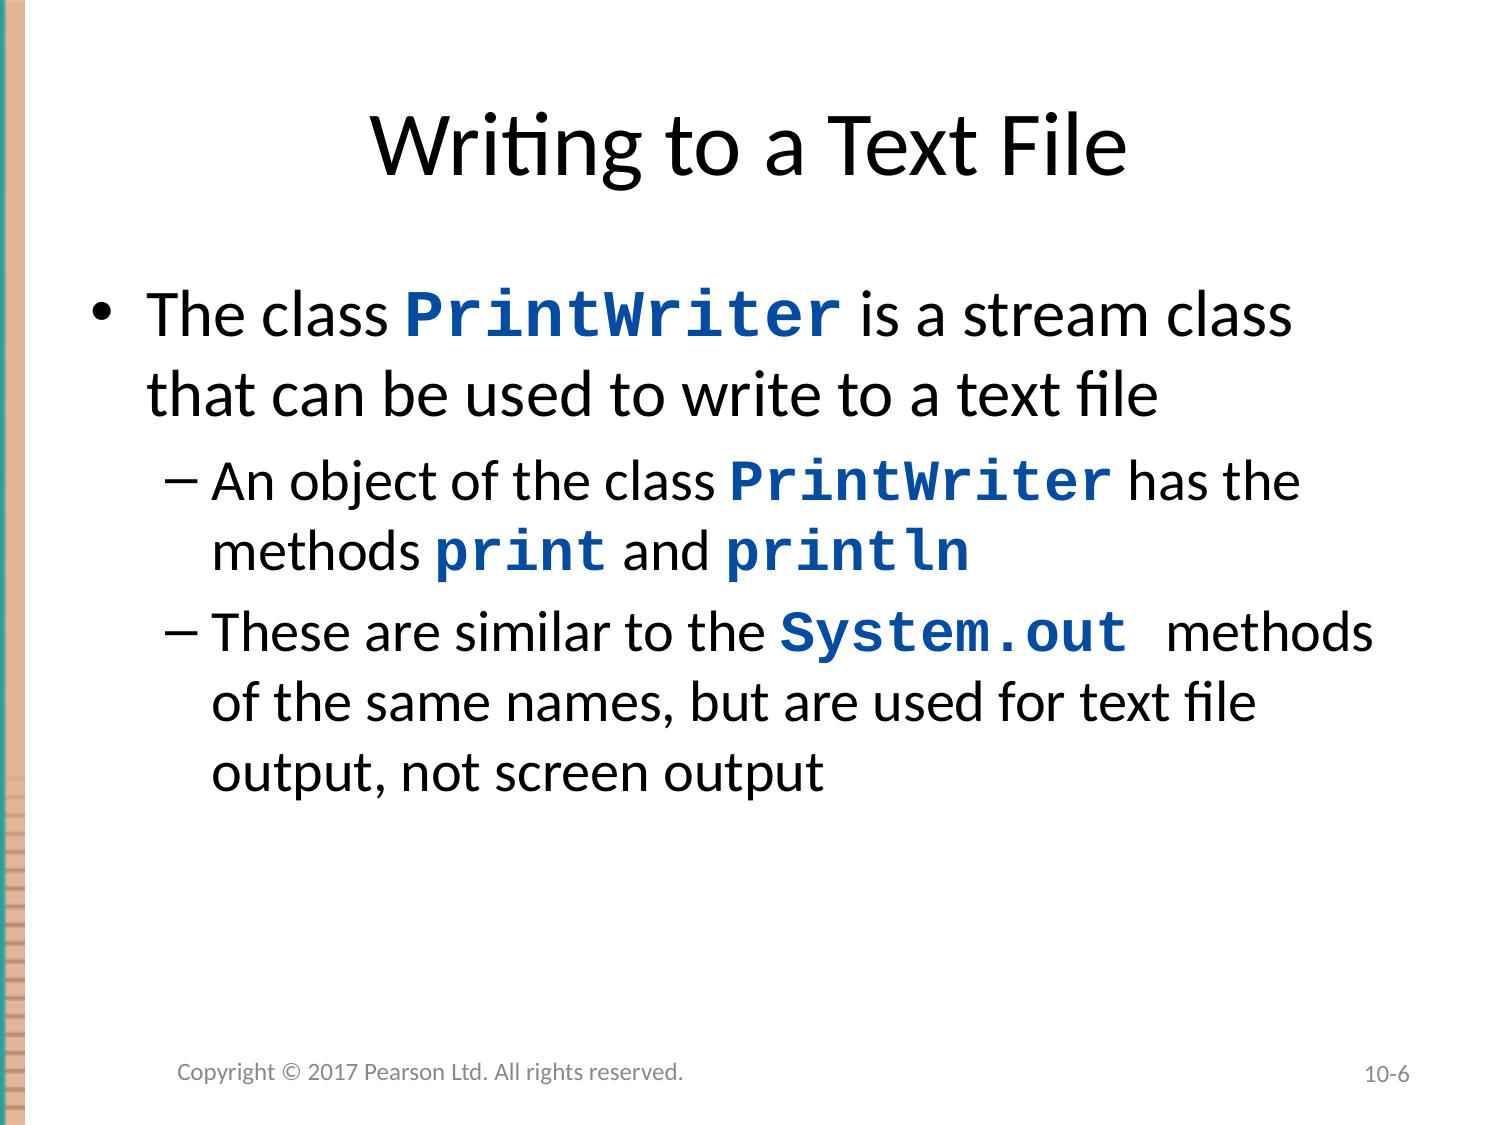

# Writing to a Text File
The class PrintWriter is a stream class that can be used to write to a text file
An object of the class PrintWriter has the methods print and println
These are similar to the System.out methods of the same names, but are used for text file output, not screen output
Copyright © 2017 Pearson Ltd. All rights reserved.
10-6